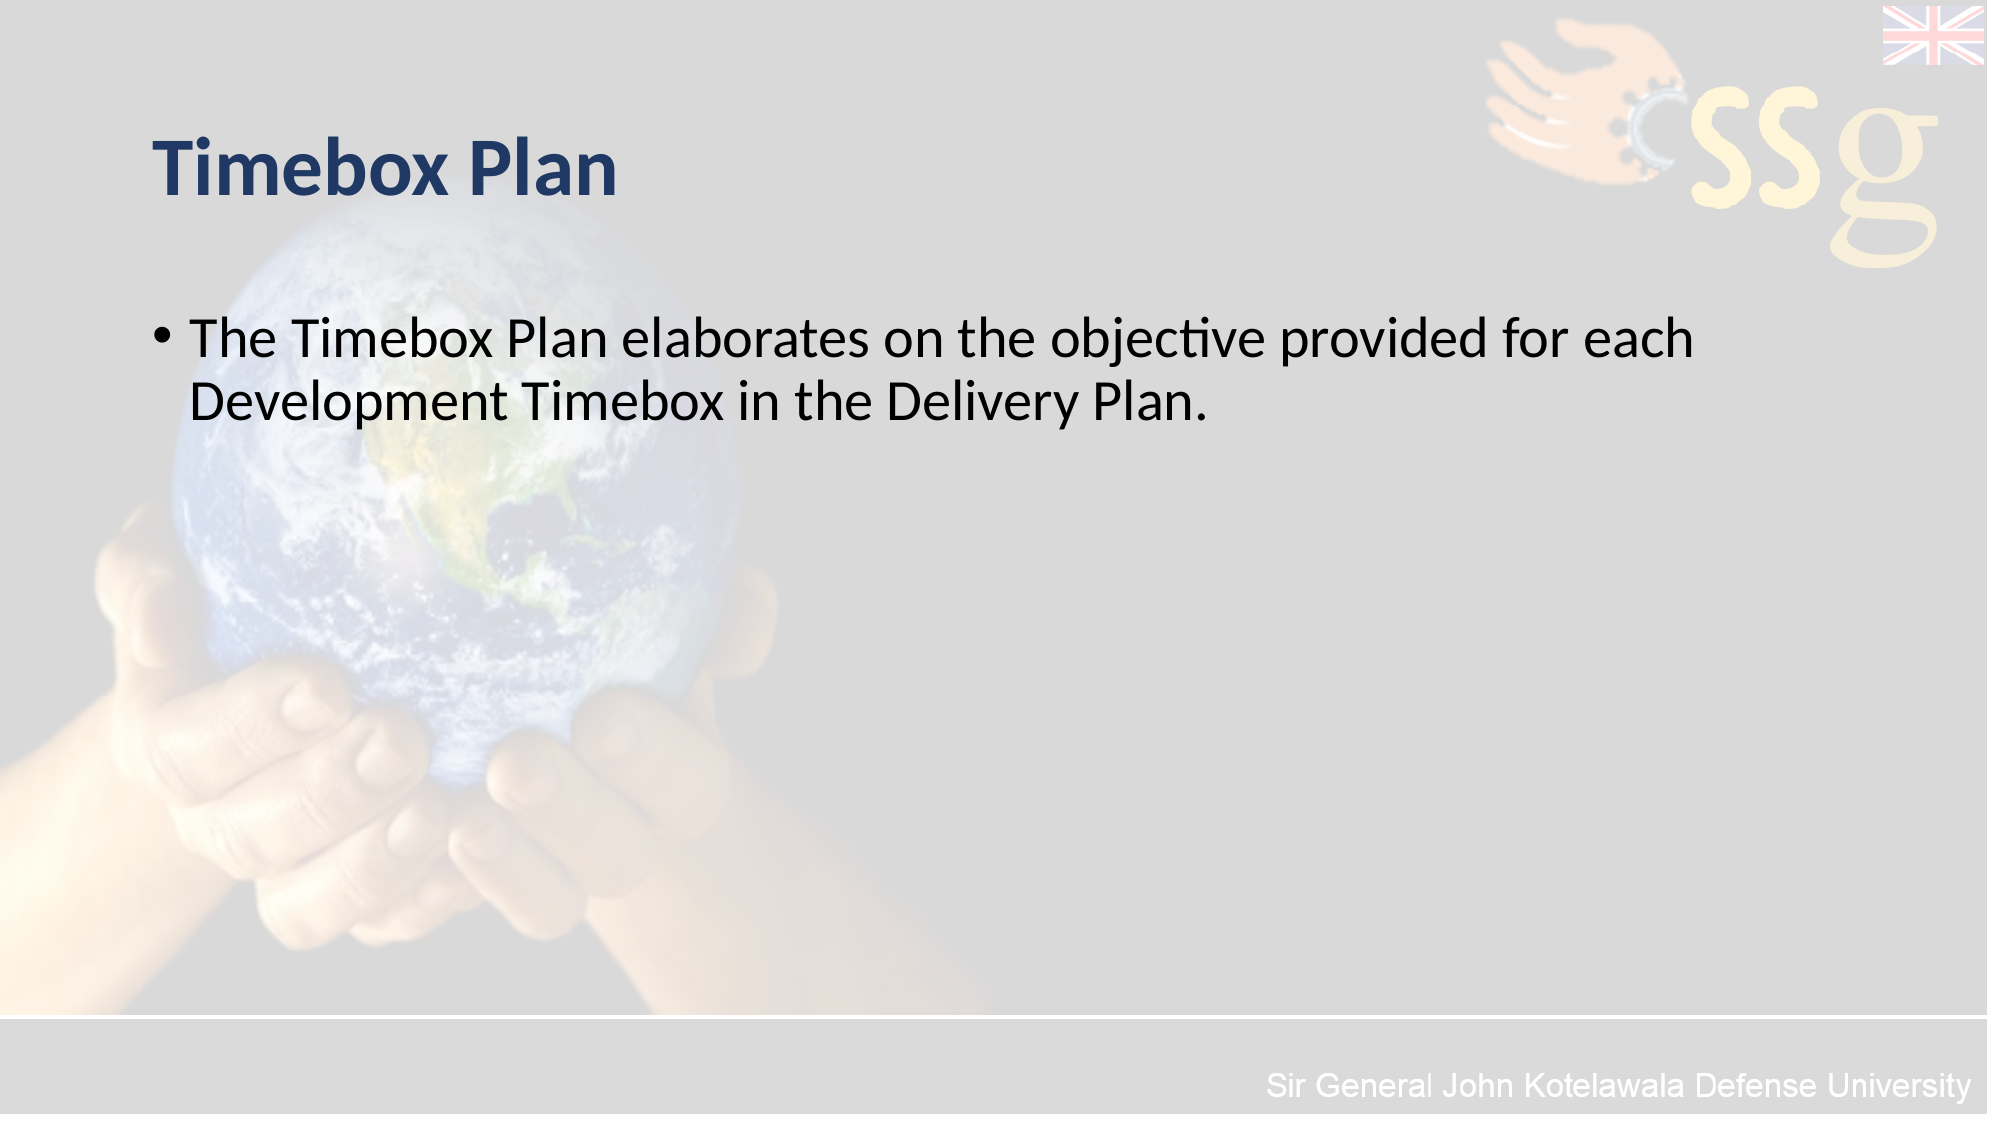

# Timebox Plan
The Timebox Plan elaborates on the objective provided for each Development Timebox in the Delivery Plan.